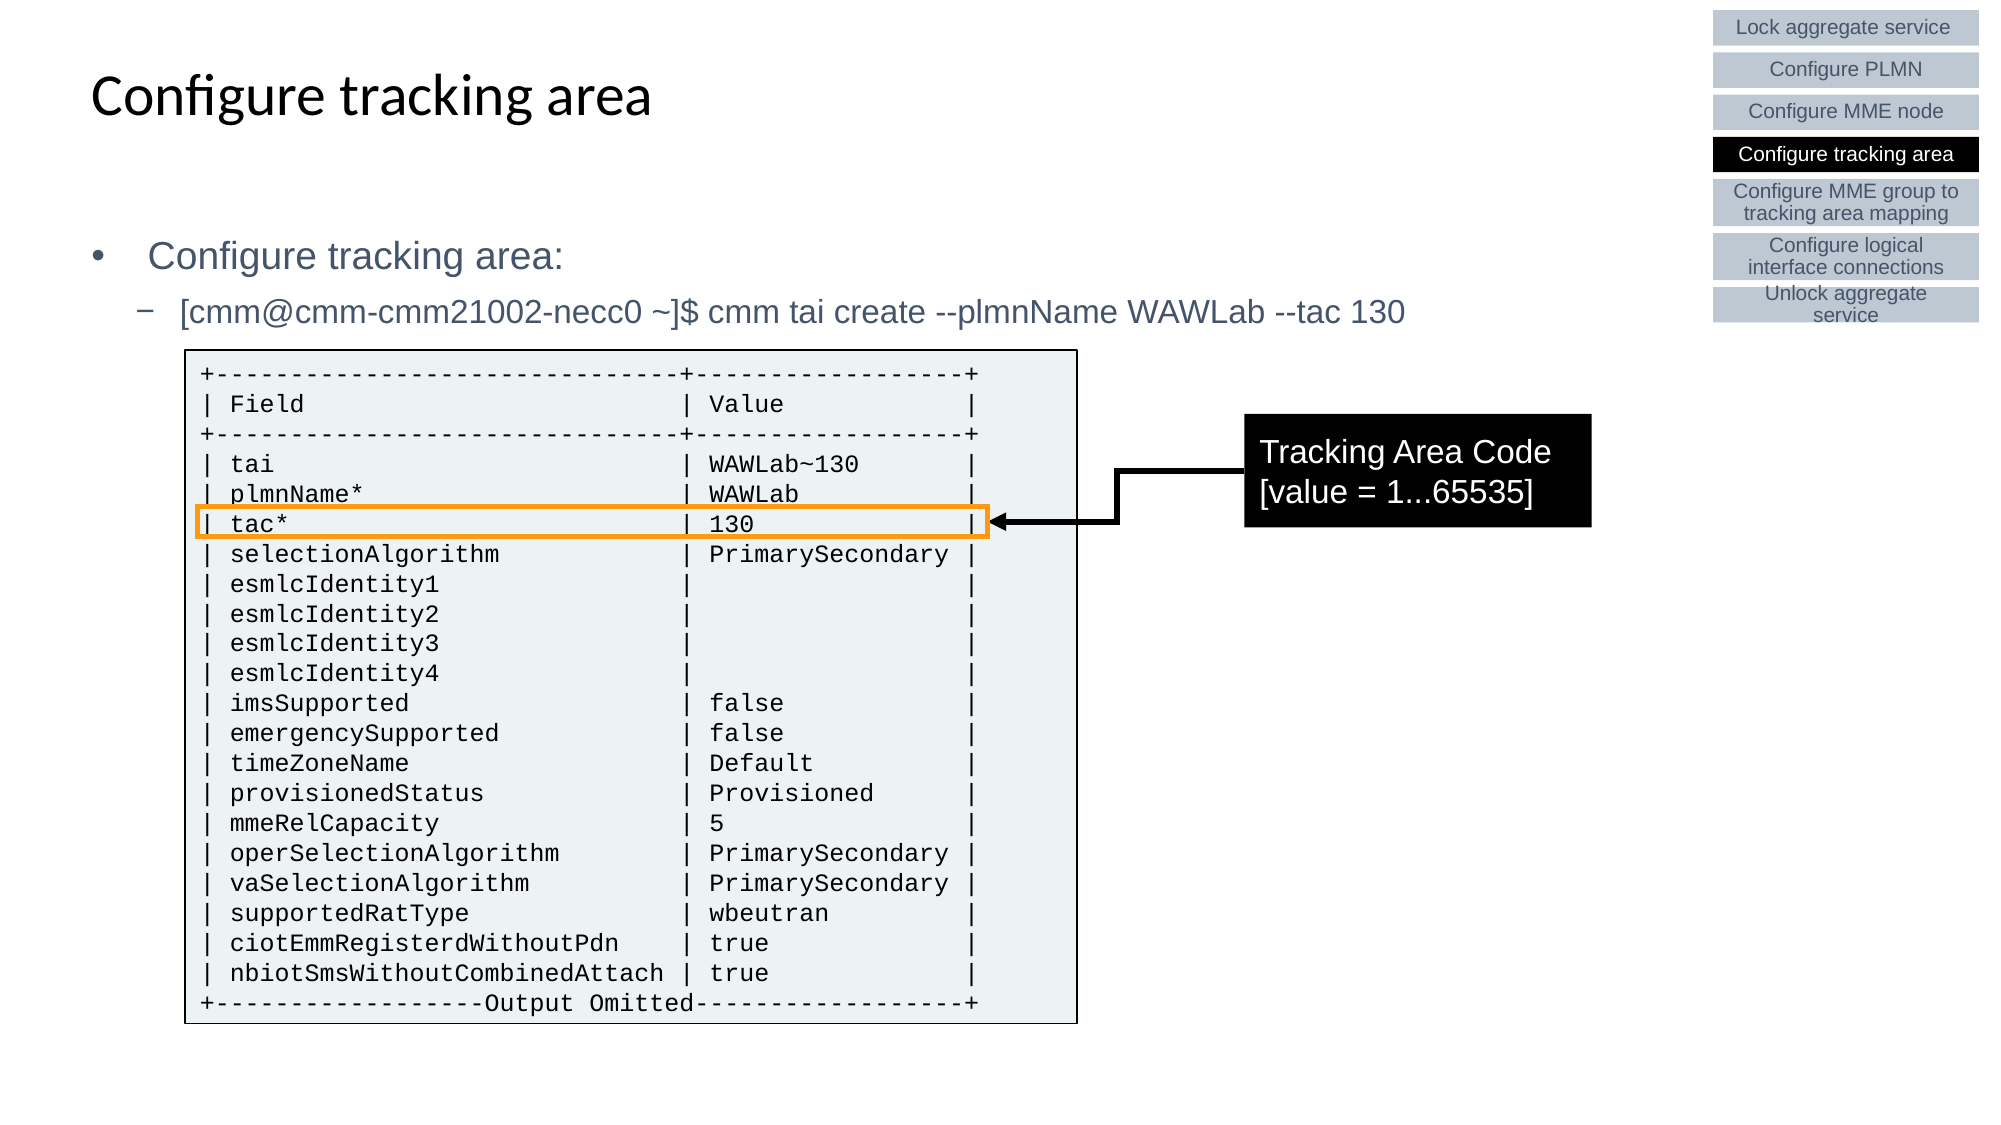

Slide excluded from Table of Contents
Lock aggregate service
Configure PLMN
Configure MME node
Configure tracking area
Configure MME group to tracking area mapping
Configure logical interface connections
Unlock aggregate service
# Configure tracking area
Configure tracking area:
[cmm@cmm-cmm21002-necc0 ~]$ cmm tai create --plmnName WAWLab --tac 130
+-------------------------------+------------------+
| Field                         | Value            |
+-------------------------------+------------------+
| tai                           | WAWLab~130       |
| plmnName*                     | WAWLab           |
| tac*                          | 130              |
| selectionAlgorithm            | PrimarySecondary |
| esmlcIdentity1                |                  |
| esmlcIdentity2                |                  |
| esmlcIdentity3                |                  |
| esmlcIdentity4                |                  |
| imsSupported                  | false            |
| emergencySupported            | false            |
| timeZoneName                  | Default          |
| provisionedStatus             | Provisioned      |
| mmeRelCapacity                | 5                |
| operSelectionAlgorithm        | PrimarySecondary |
| vaSelectionAlgorithm          | PrimarySecondary |
| supportedRatType              | wbeutran         |
| ciotEmmRegisterdWithoutPdn    | true             |
| nbiotSmsWithoutCombinedAttach | true             |
+------------------Output Omitted------------------+
Tracking Area Code
[value = 1...65535]